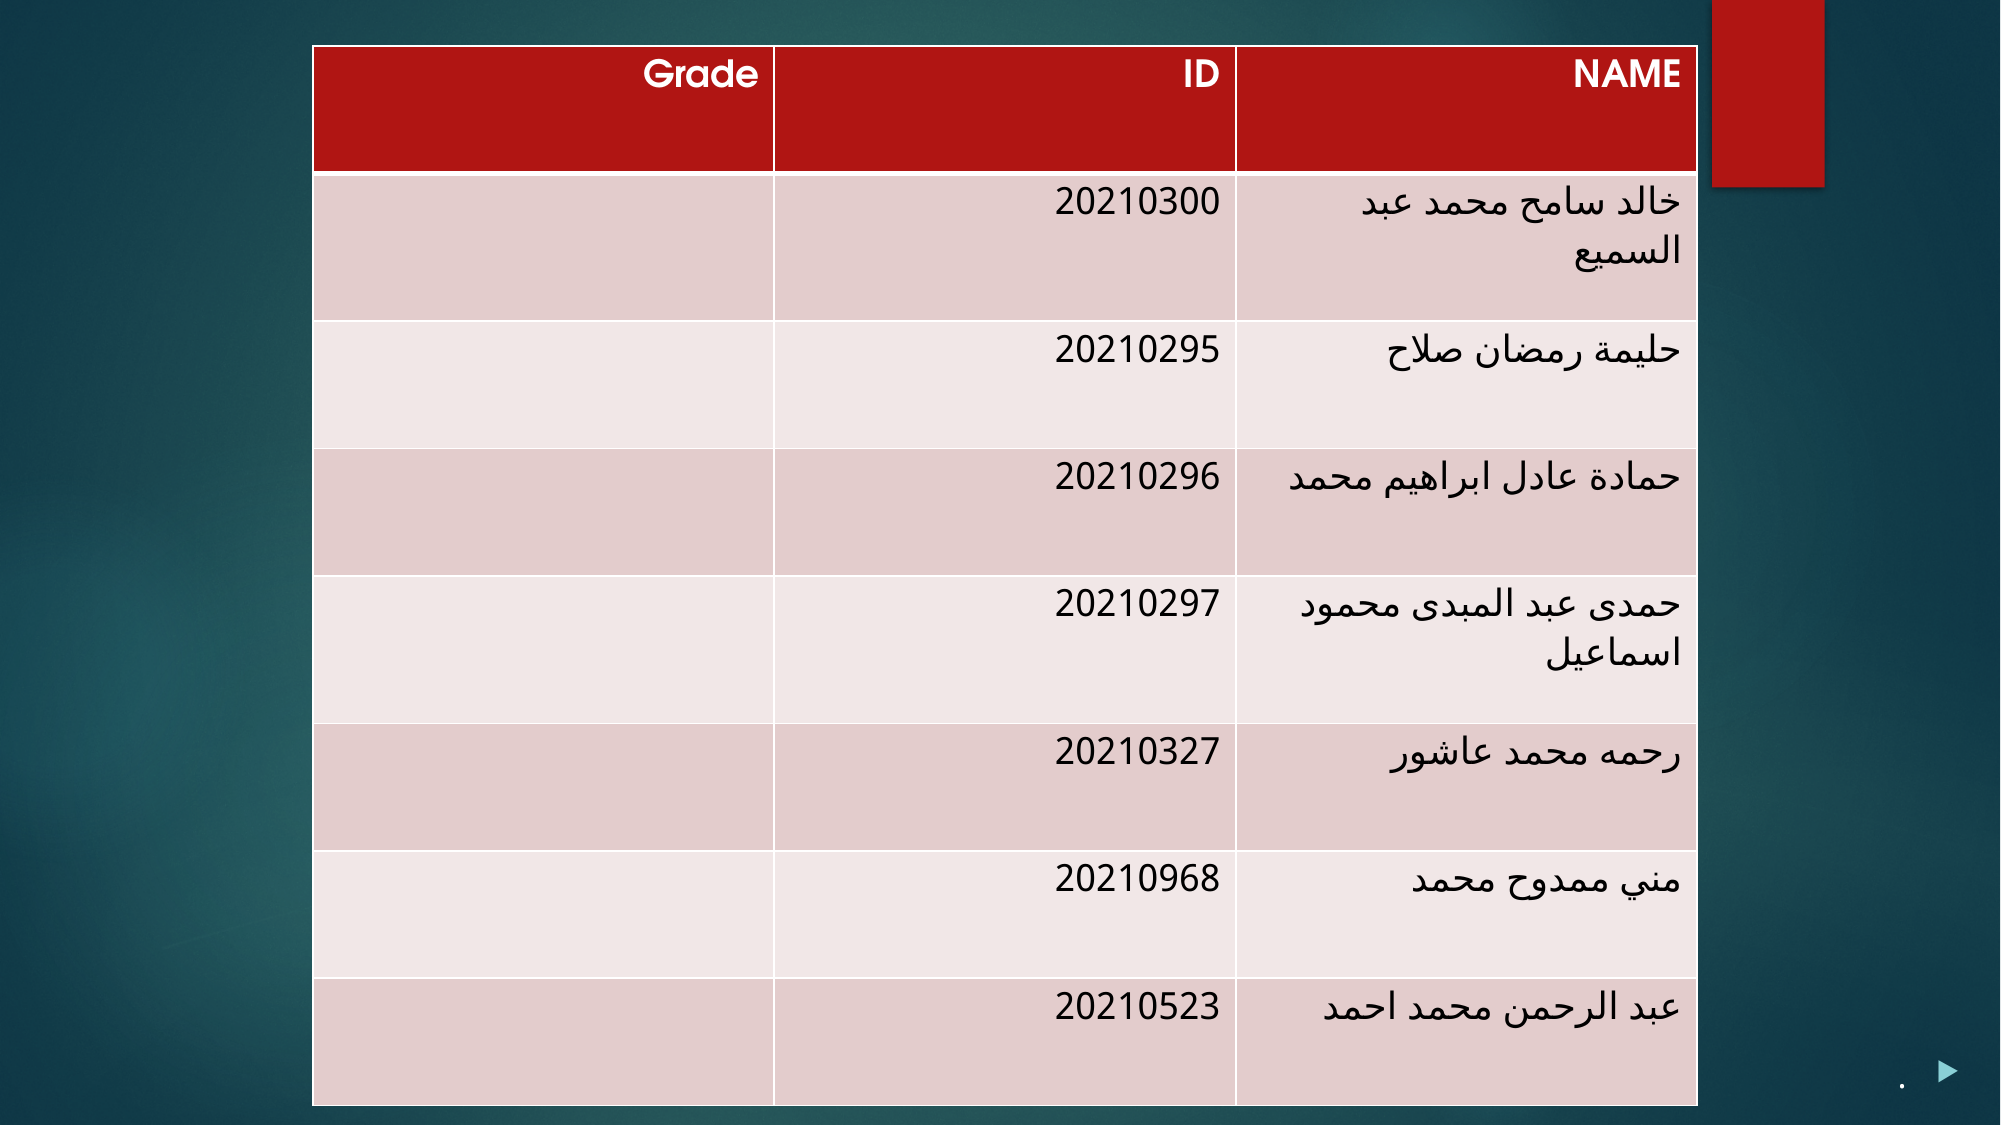

| Grade | ID | NAME |
| --- | --- | --- |
|  | 20210300 | خالد سامح محمد عبد السميع |
|  | 20210295 | حليمة رمضان صلاح |
|  | 20210296 | حمادة عادل ابراهيم محمد |
|  | 20210297 | حمدى عبد المبدى محمود اسماعيل |
|  | 20210327 | رحمه محمد عاشور |
|  | 20210968 | مني ممدوح محمد |
|  | 20210523 | عبد الرحمن محمد احمد |
.